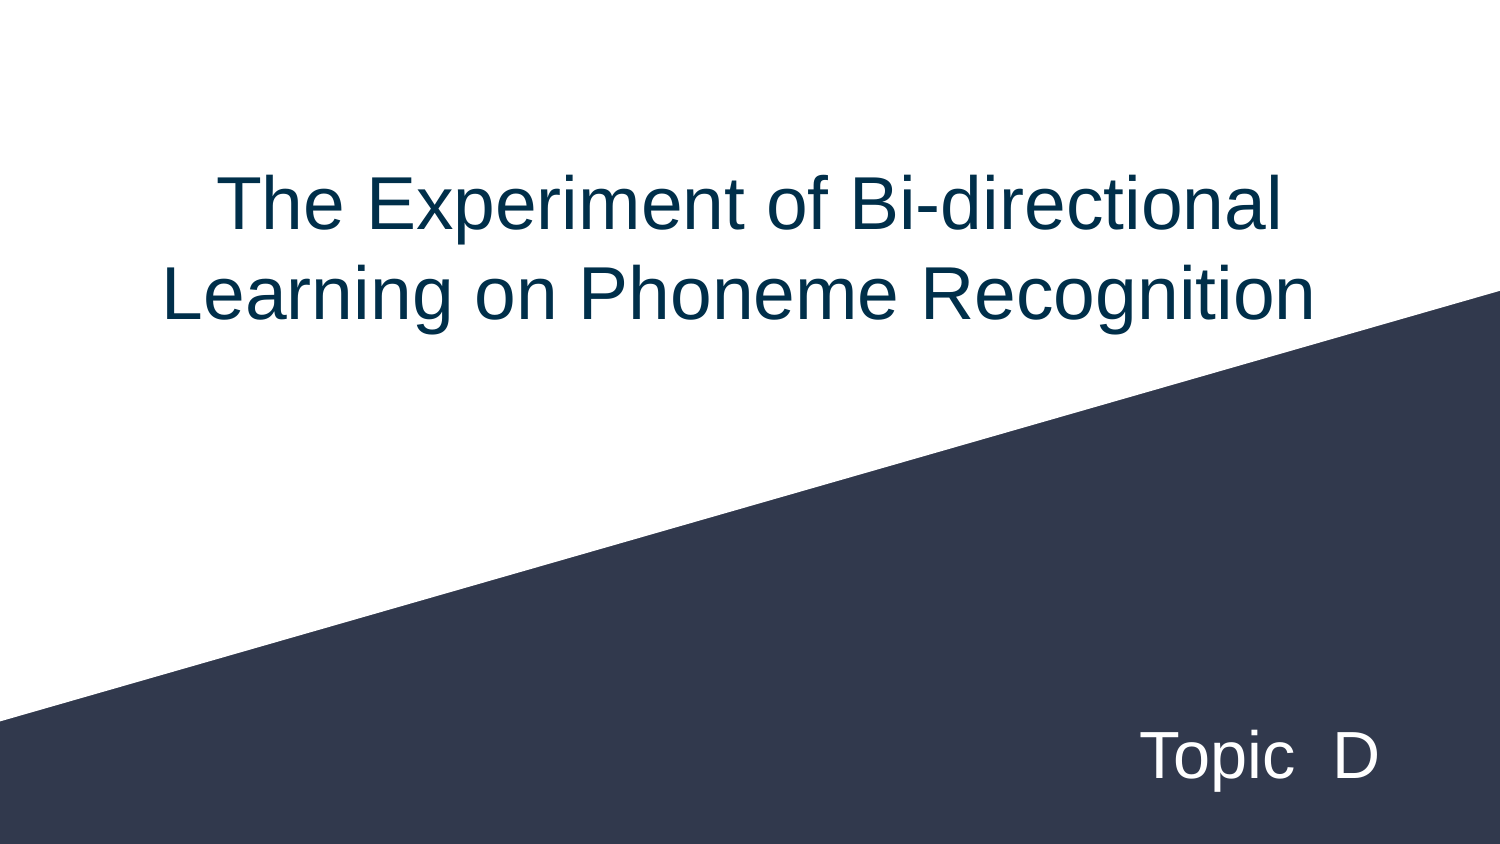

# The Experiment of Bi-directional Learning on Phoneme Recognition
Topic  D